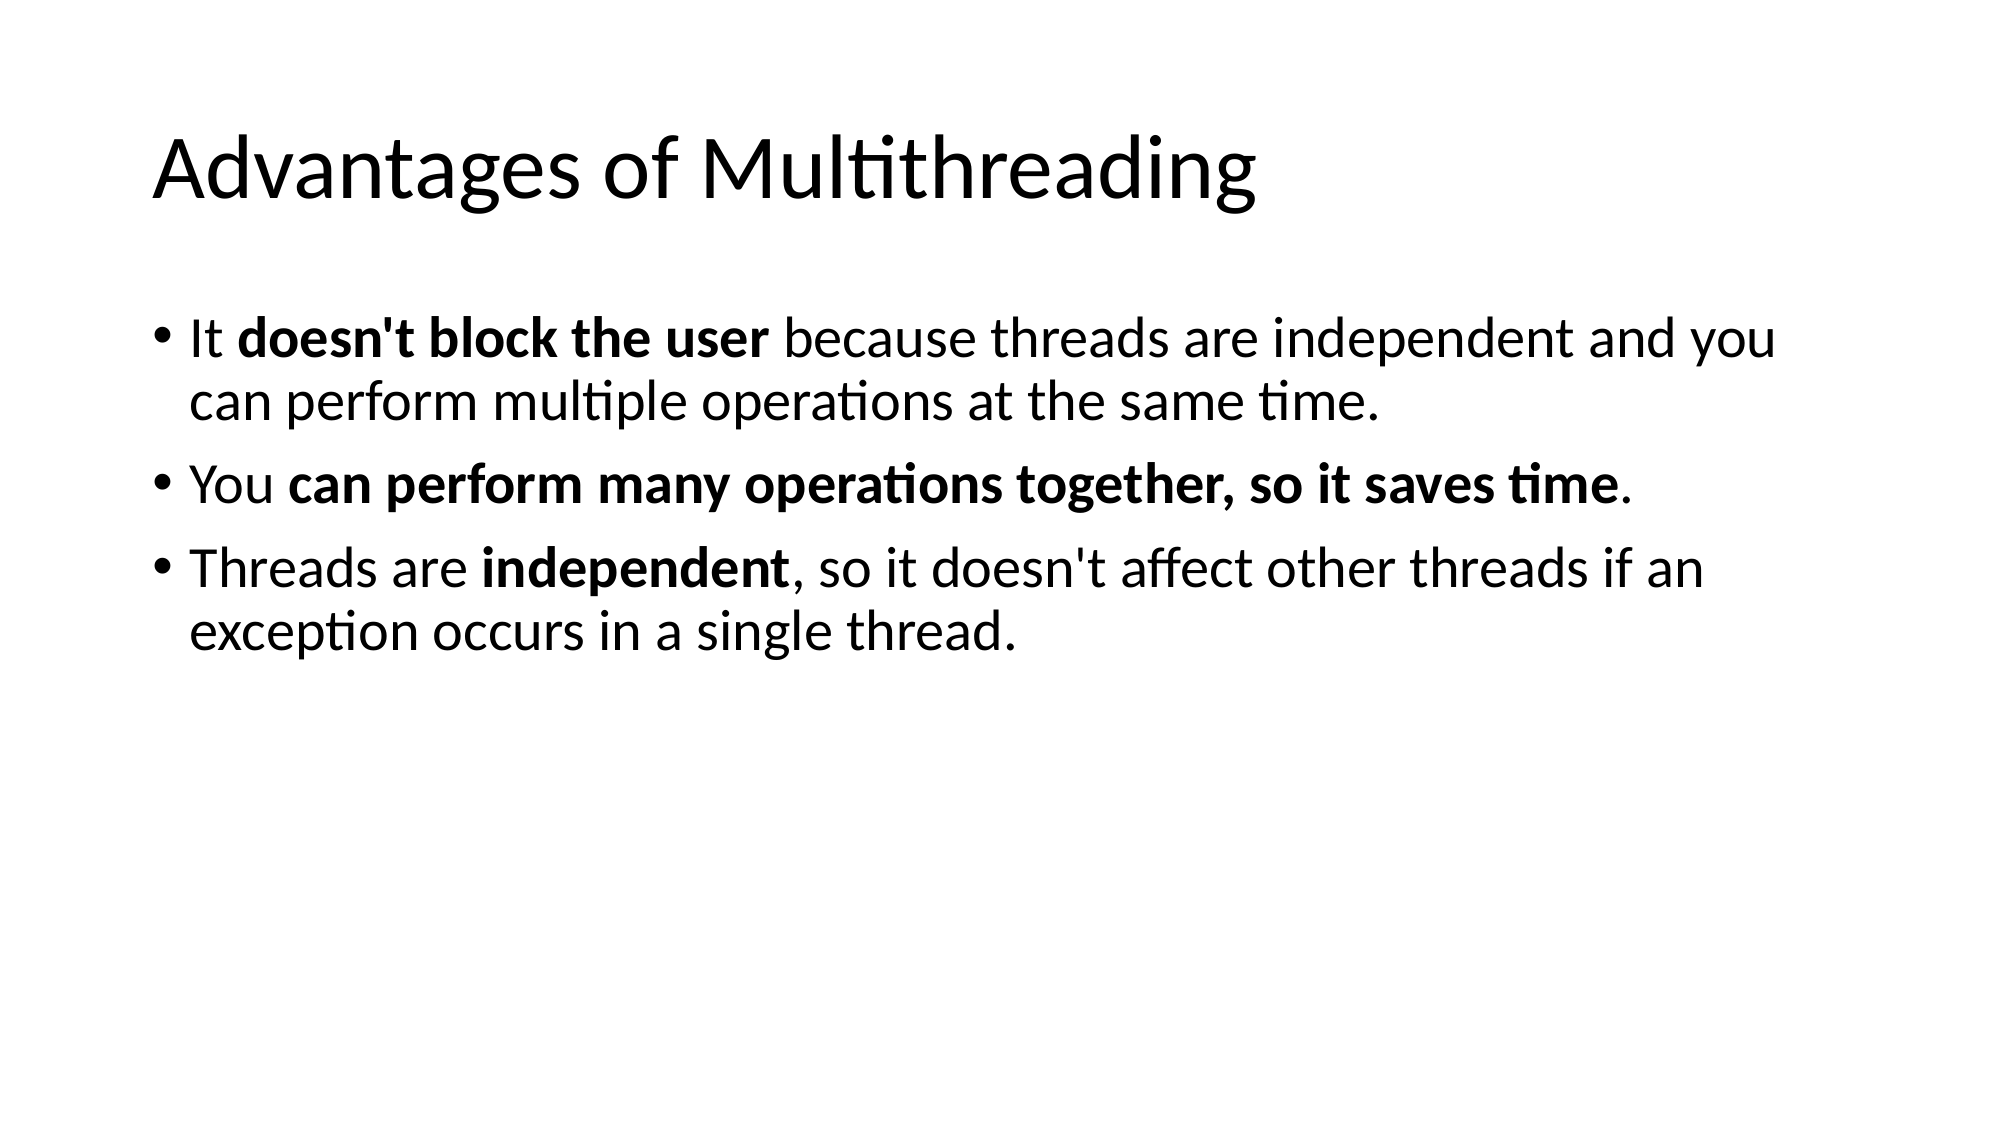

# Advantages of Multithreading
It doesn't block the user because threads are independent and you can perform multiple operations at the same time.
You can perform many operations together, so it saves time.
Threads are independent, so it doesn't affect other threads if an exception occurs in a single thread.